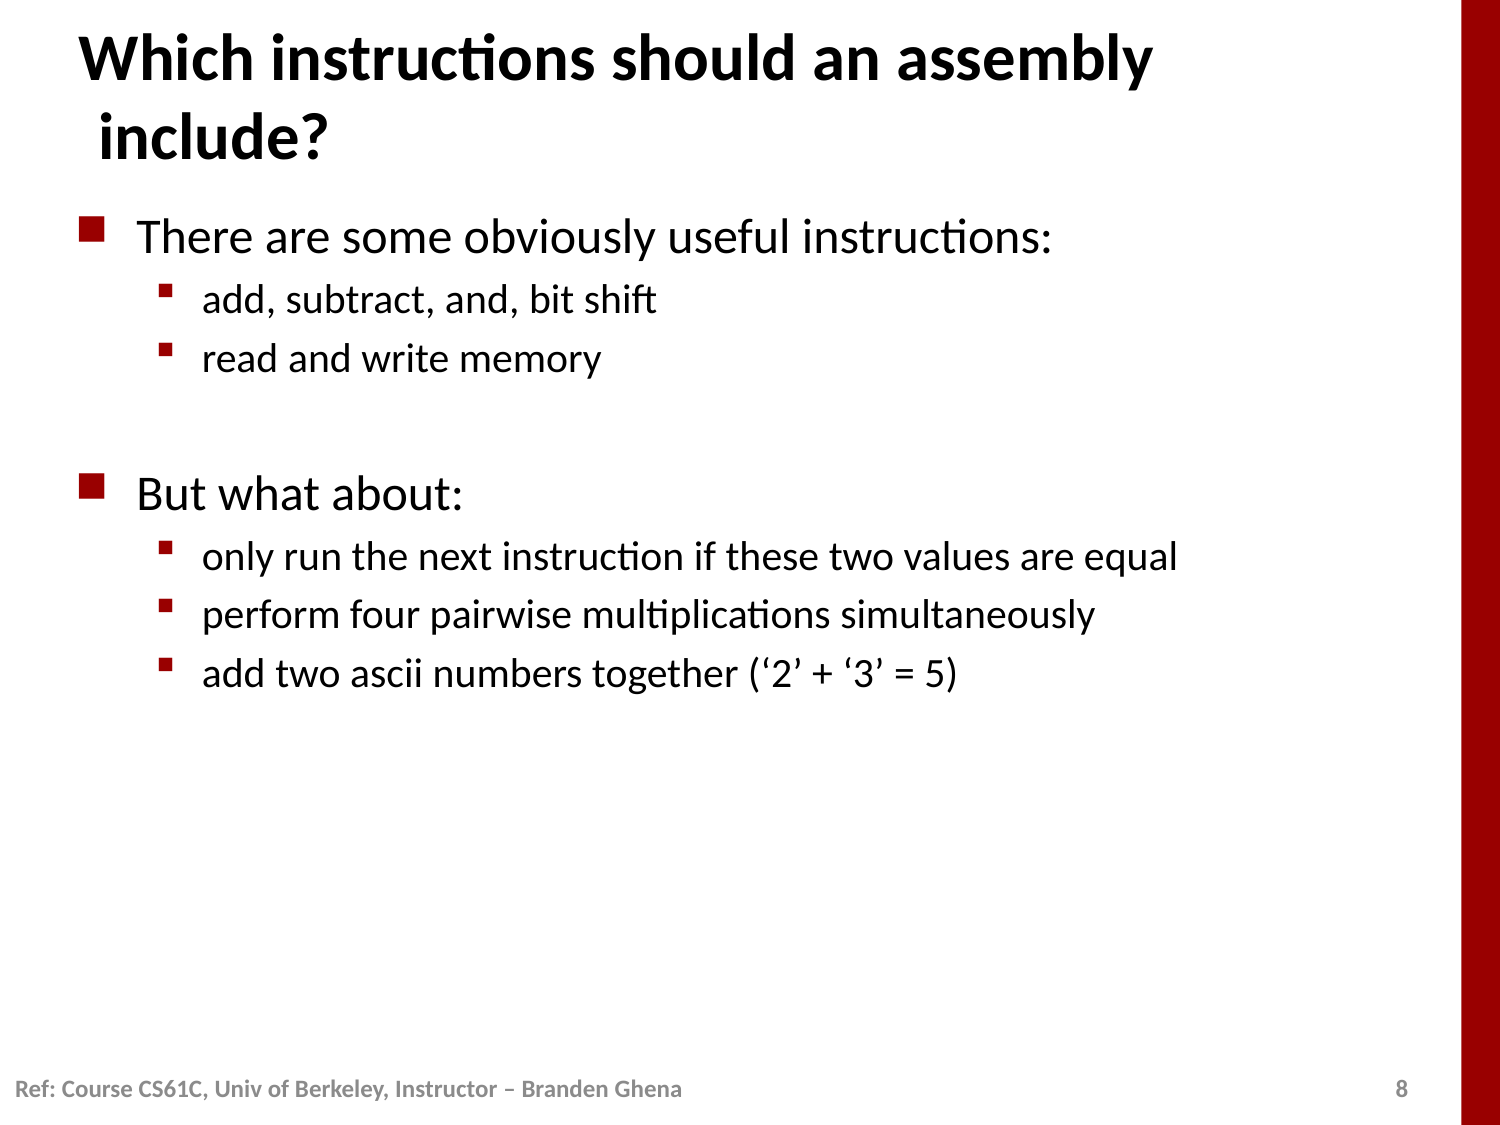

# Which instructions should an assembly include?
There are some obviously useful instructions:
add, subtract, and, bit shift
read and write memory

But what about:
only run the next instruction if these two values are equal
perform four pairwise multiplications simultaneously
add two ascii numbers together (‘2’ + ‘3’ = 5)

Ref: Course CS61C, Univ of Berkeley, Instructor – Branden Ghena